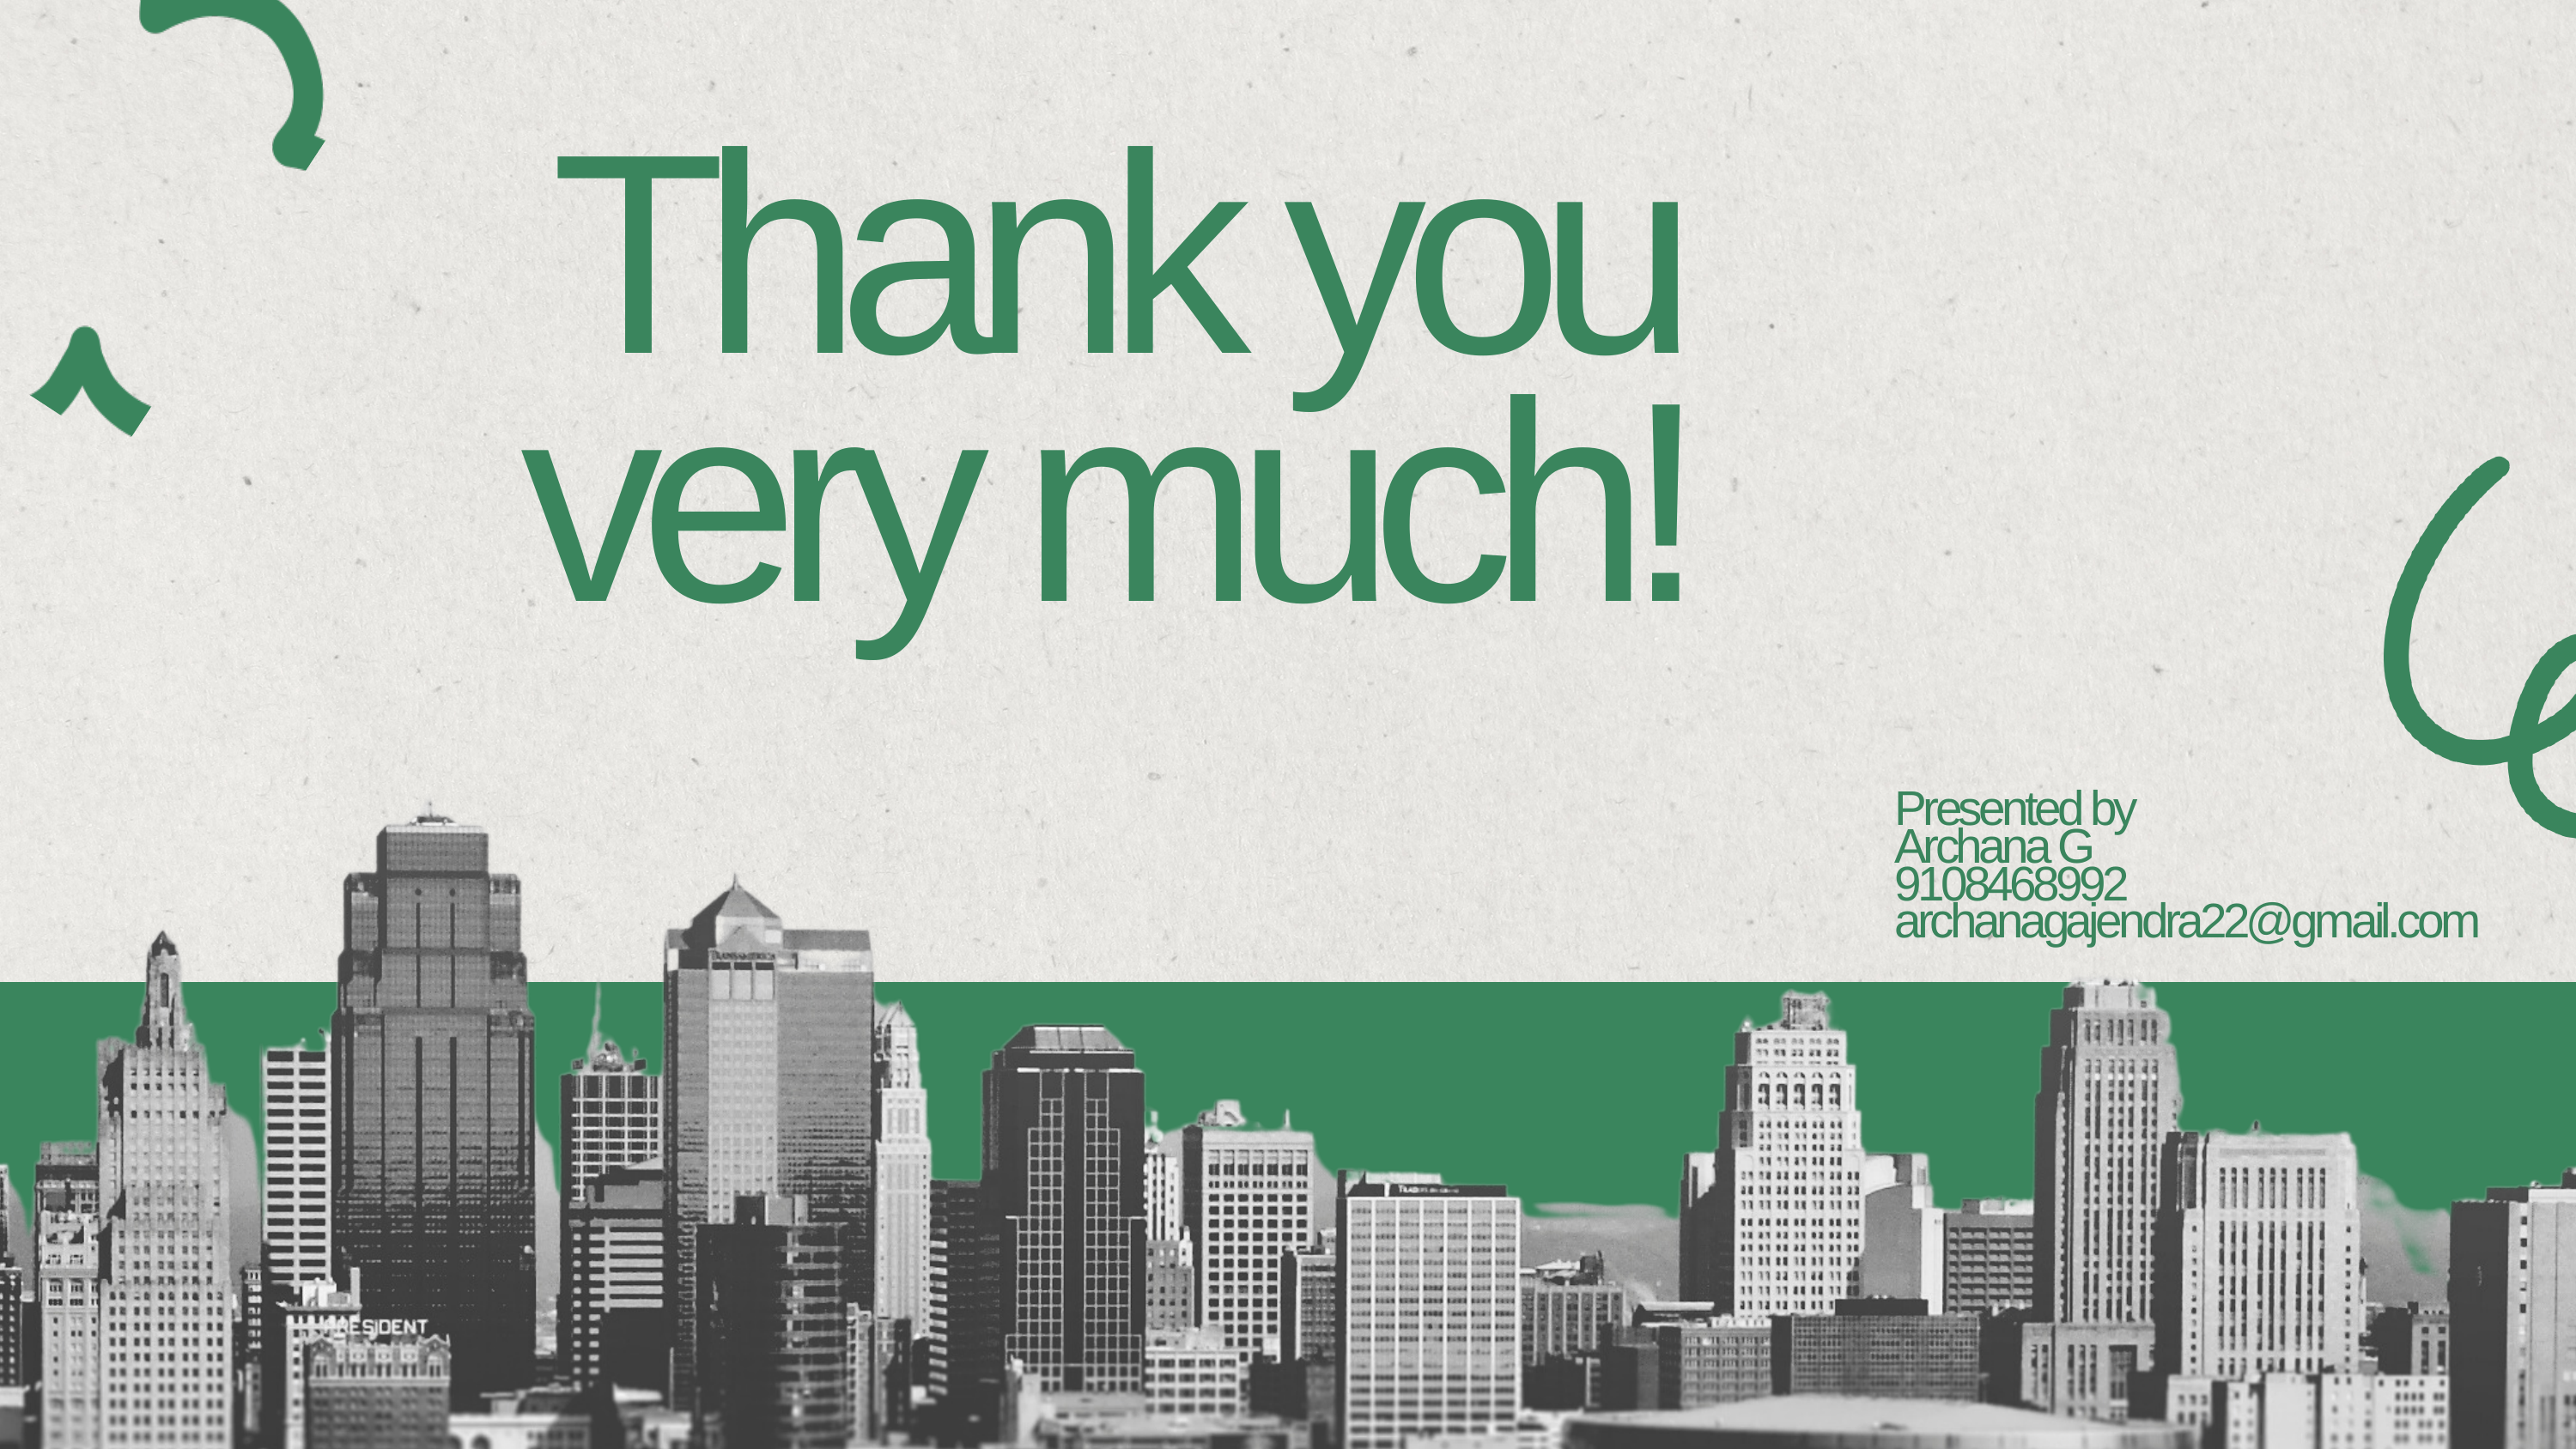

Thank you very much!

Presented by
Archana G
9108468992
archanagajendra22@gmail.com